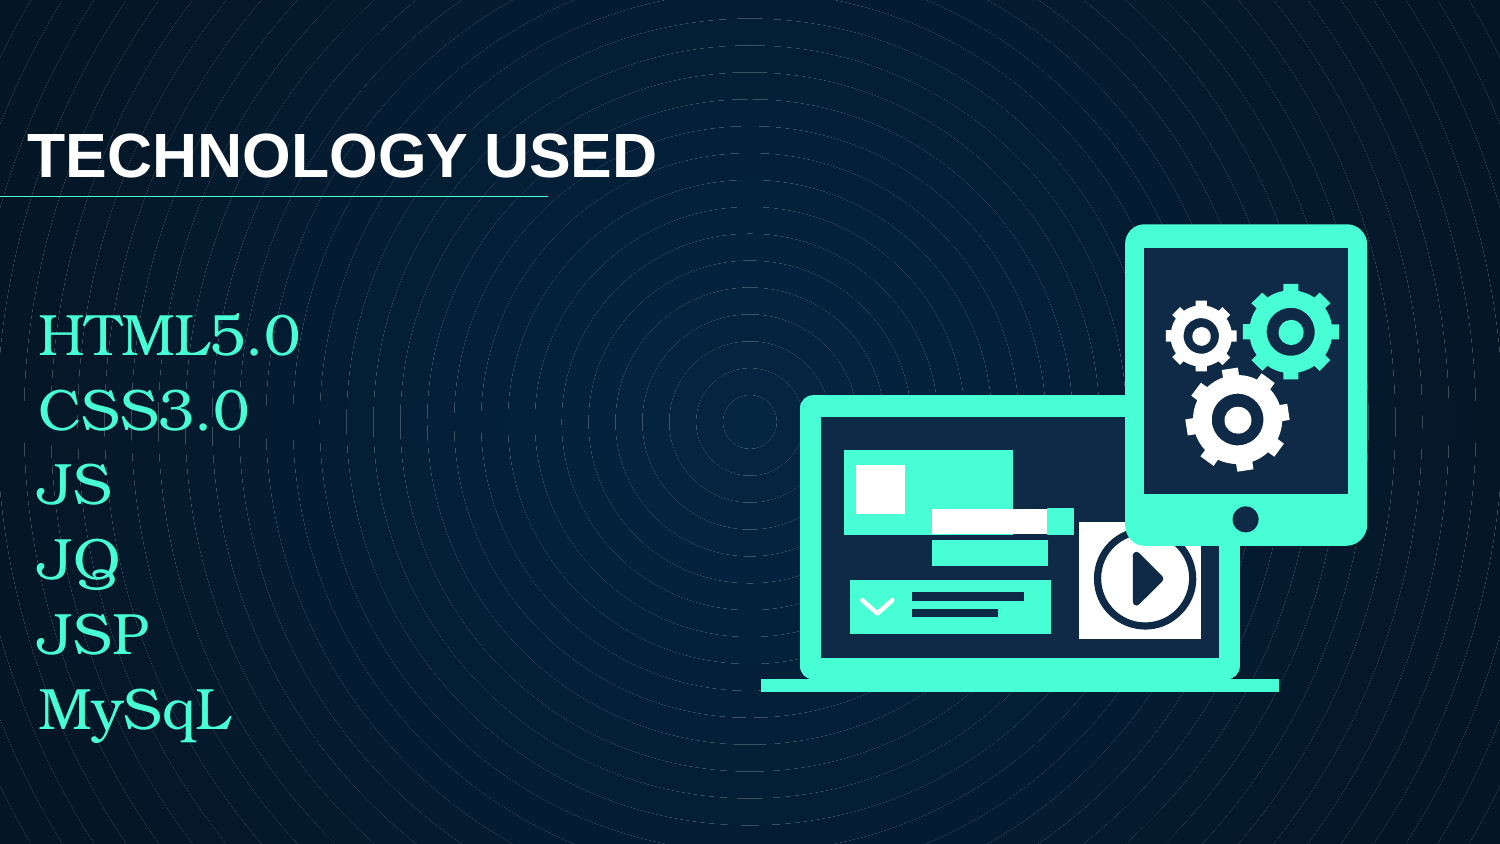

TECHNOLOGY USED

# HTML5.0 CSS3.0 JS JQ JSP MySqL